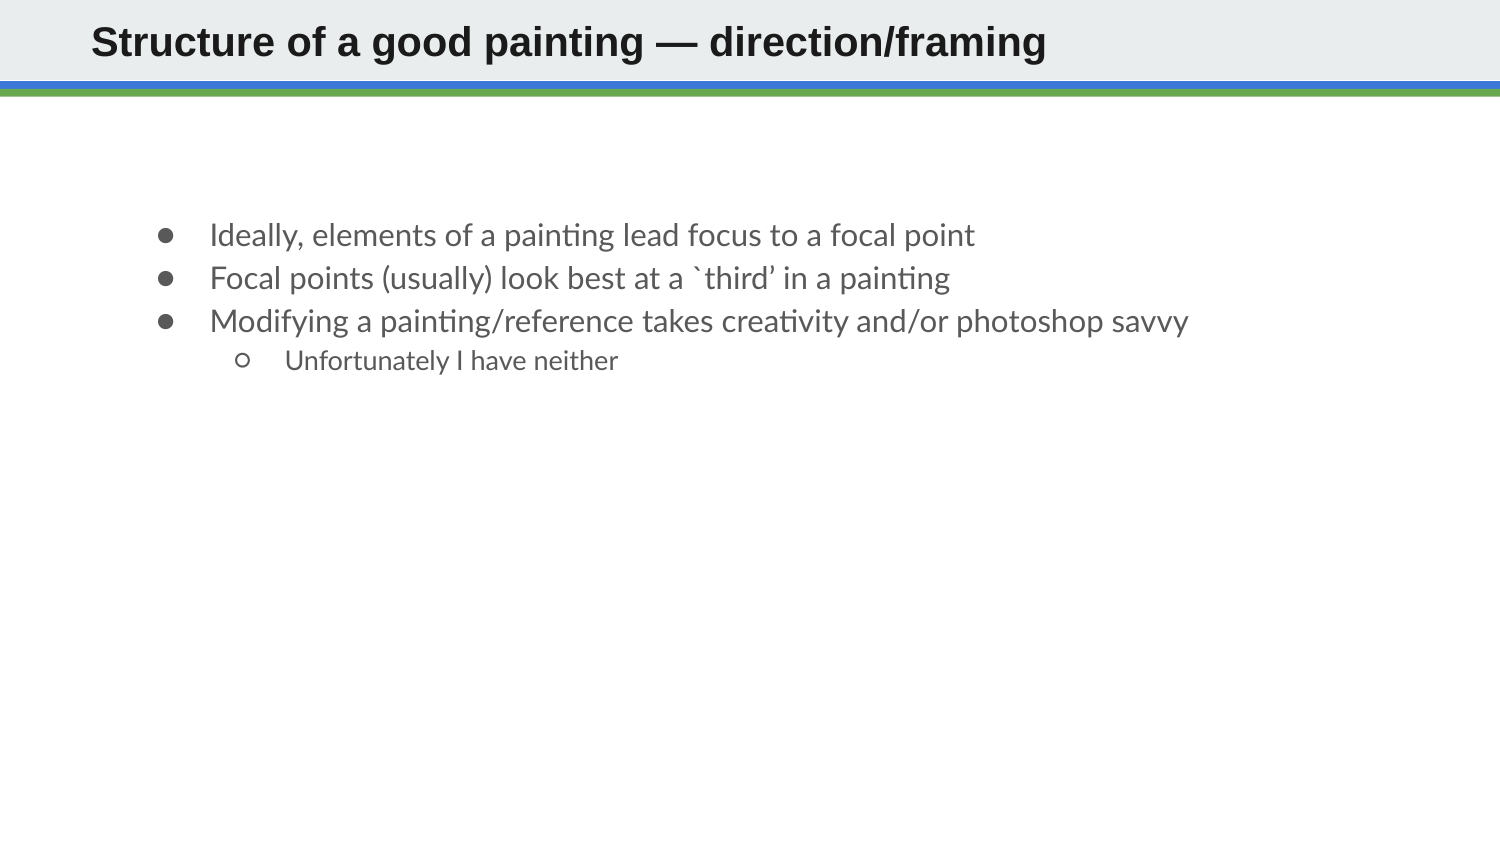

# Structure of a good painting — direction/framing
Ideally, elements of a painting lead focus to a focal point
Focal points (usually) look best at a `third’ in a painting
Modifying a painting/reference takes creativity and/or photoshop savvy
Unfortunately I have neither